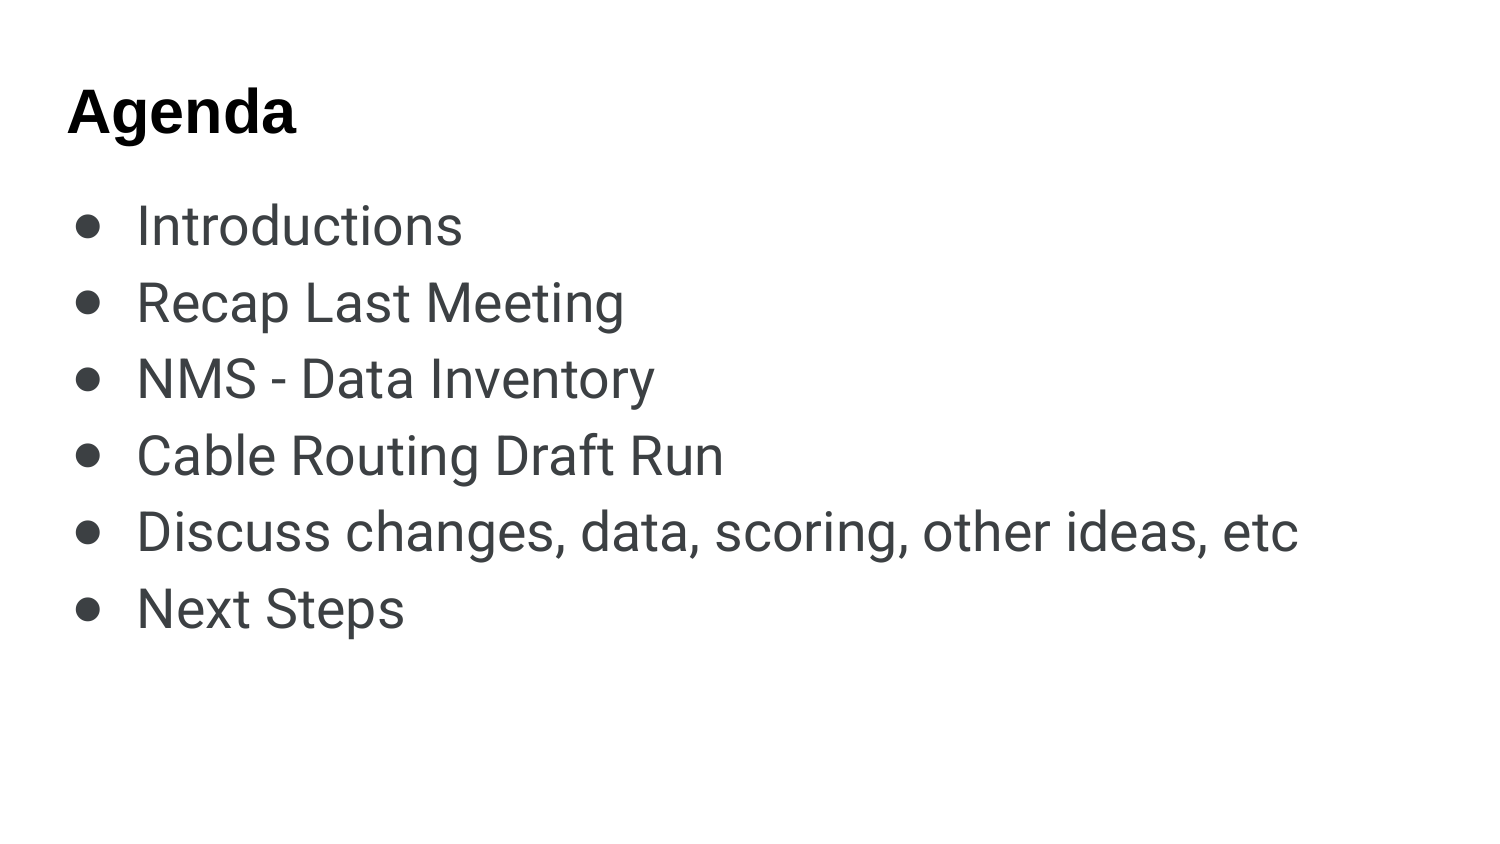

# Agenda
Introductions
Recap Last Meeting
NMS - Data Inventory
Cable Routing Draft Run
Discuss changes, data, scoring, other ideas, etc
Next Steps